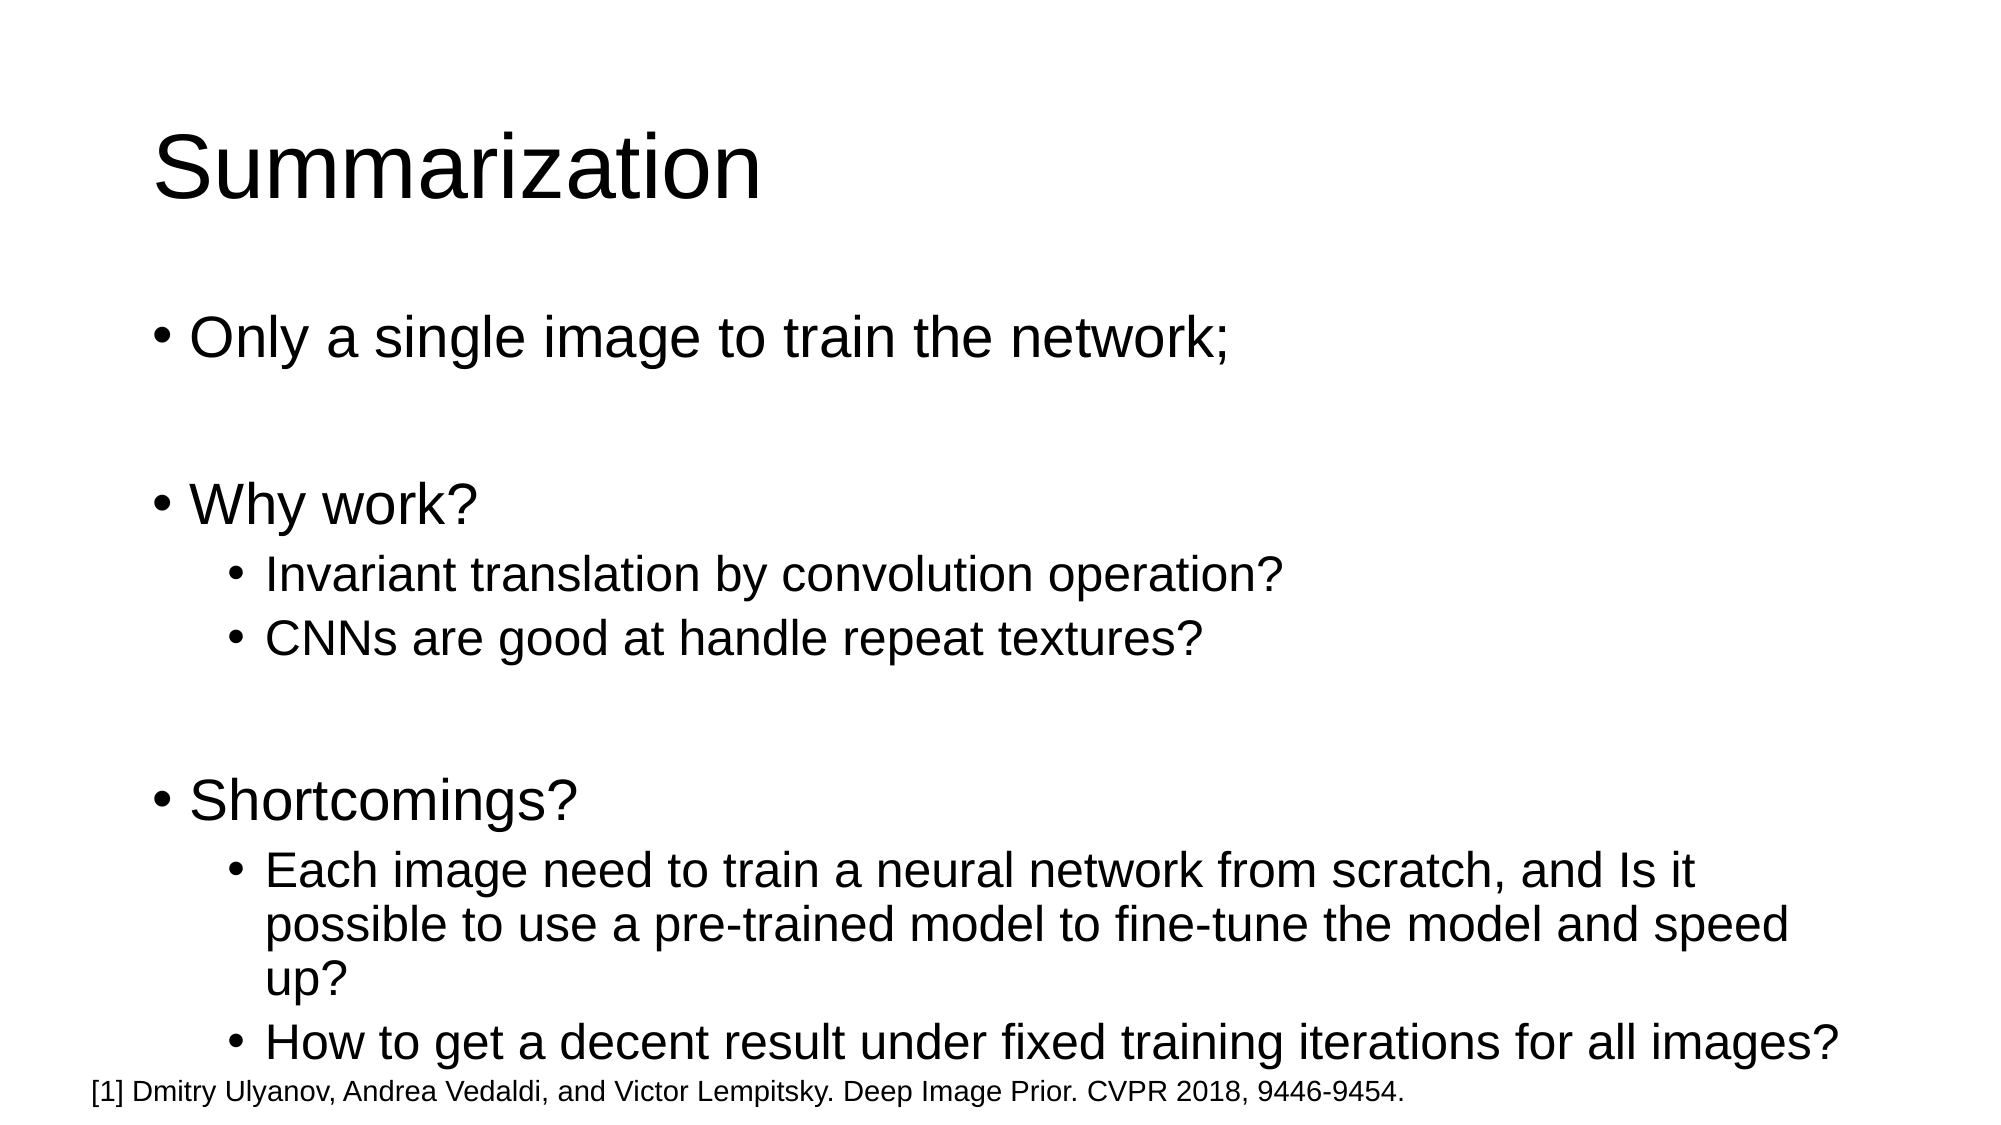

# Summarization
Only a single image to train the network;

Why work?
Invariant translation by convolution operation?
CNNs are good at handle repeat textures?

Shortcomings?
Each image need to train a neural network from scratch, and Is it possible to use a pre-trained model to fine-tune the model and speed up?
How to get a decent result under fixed training iterations for all images?
[1] Dmitry Ulyanov, Andrea Vedaldi, and Victor Lempitsky. Deep Image Prior. CVPR 2018, 9446-9454.